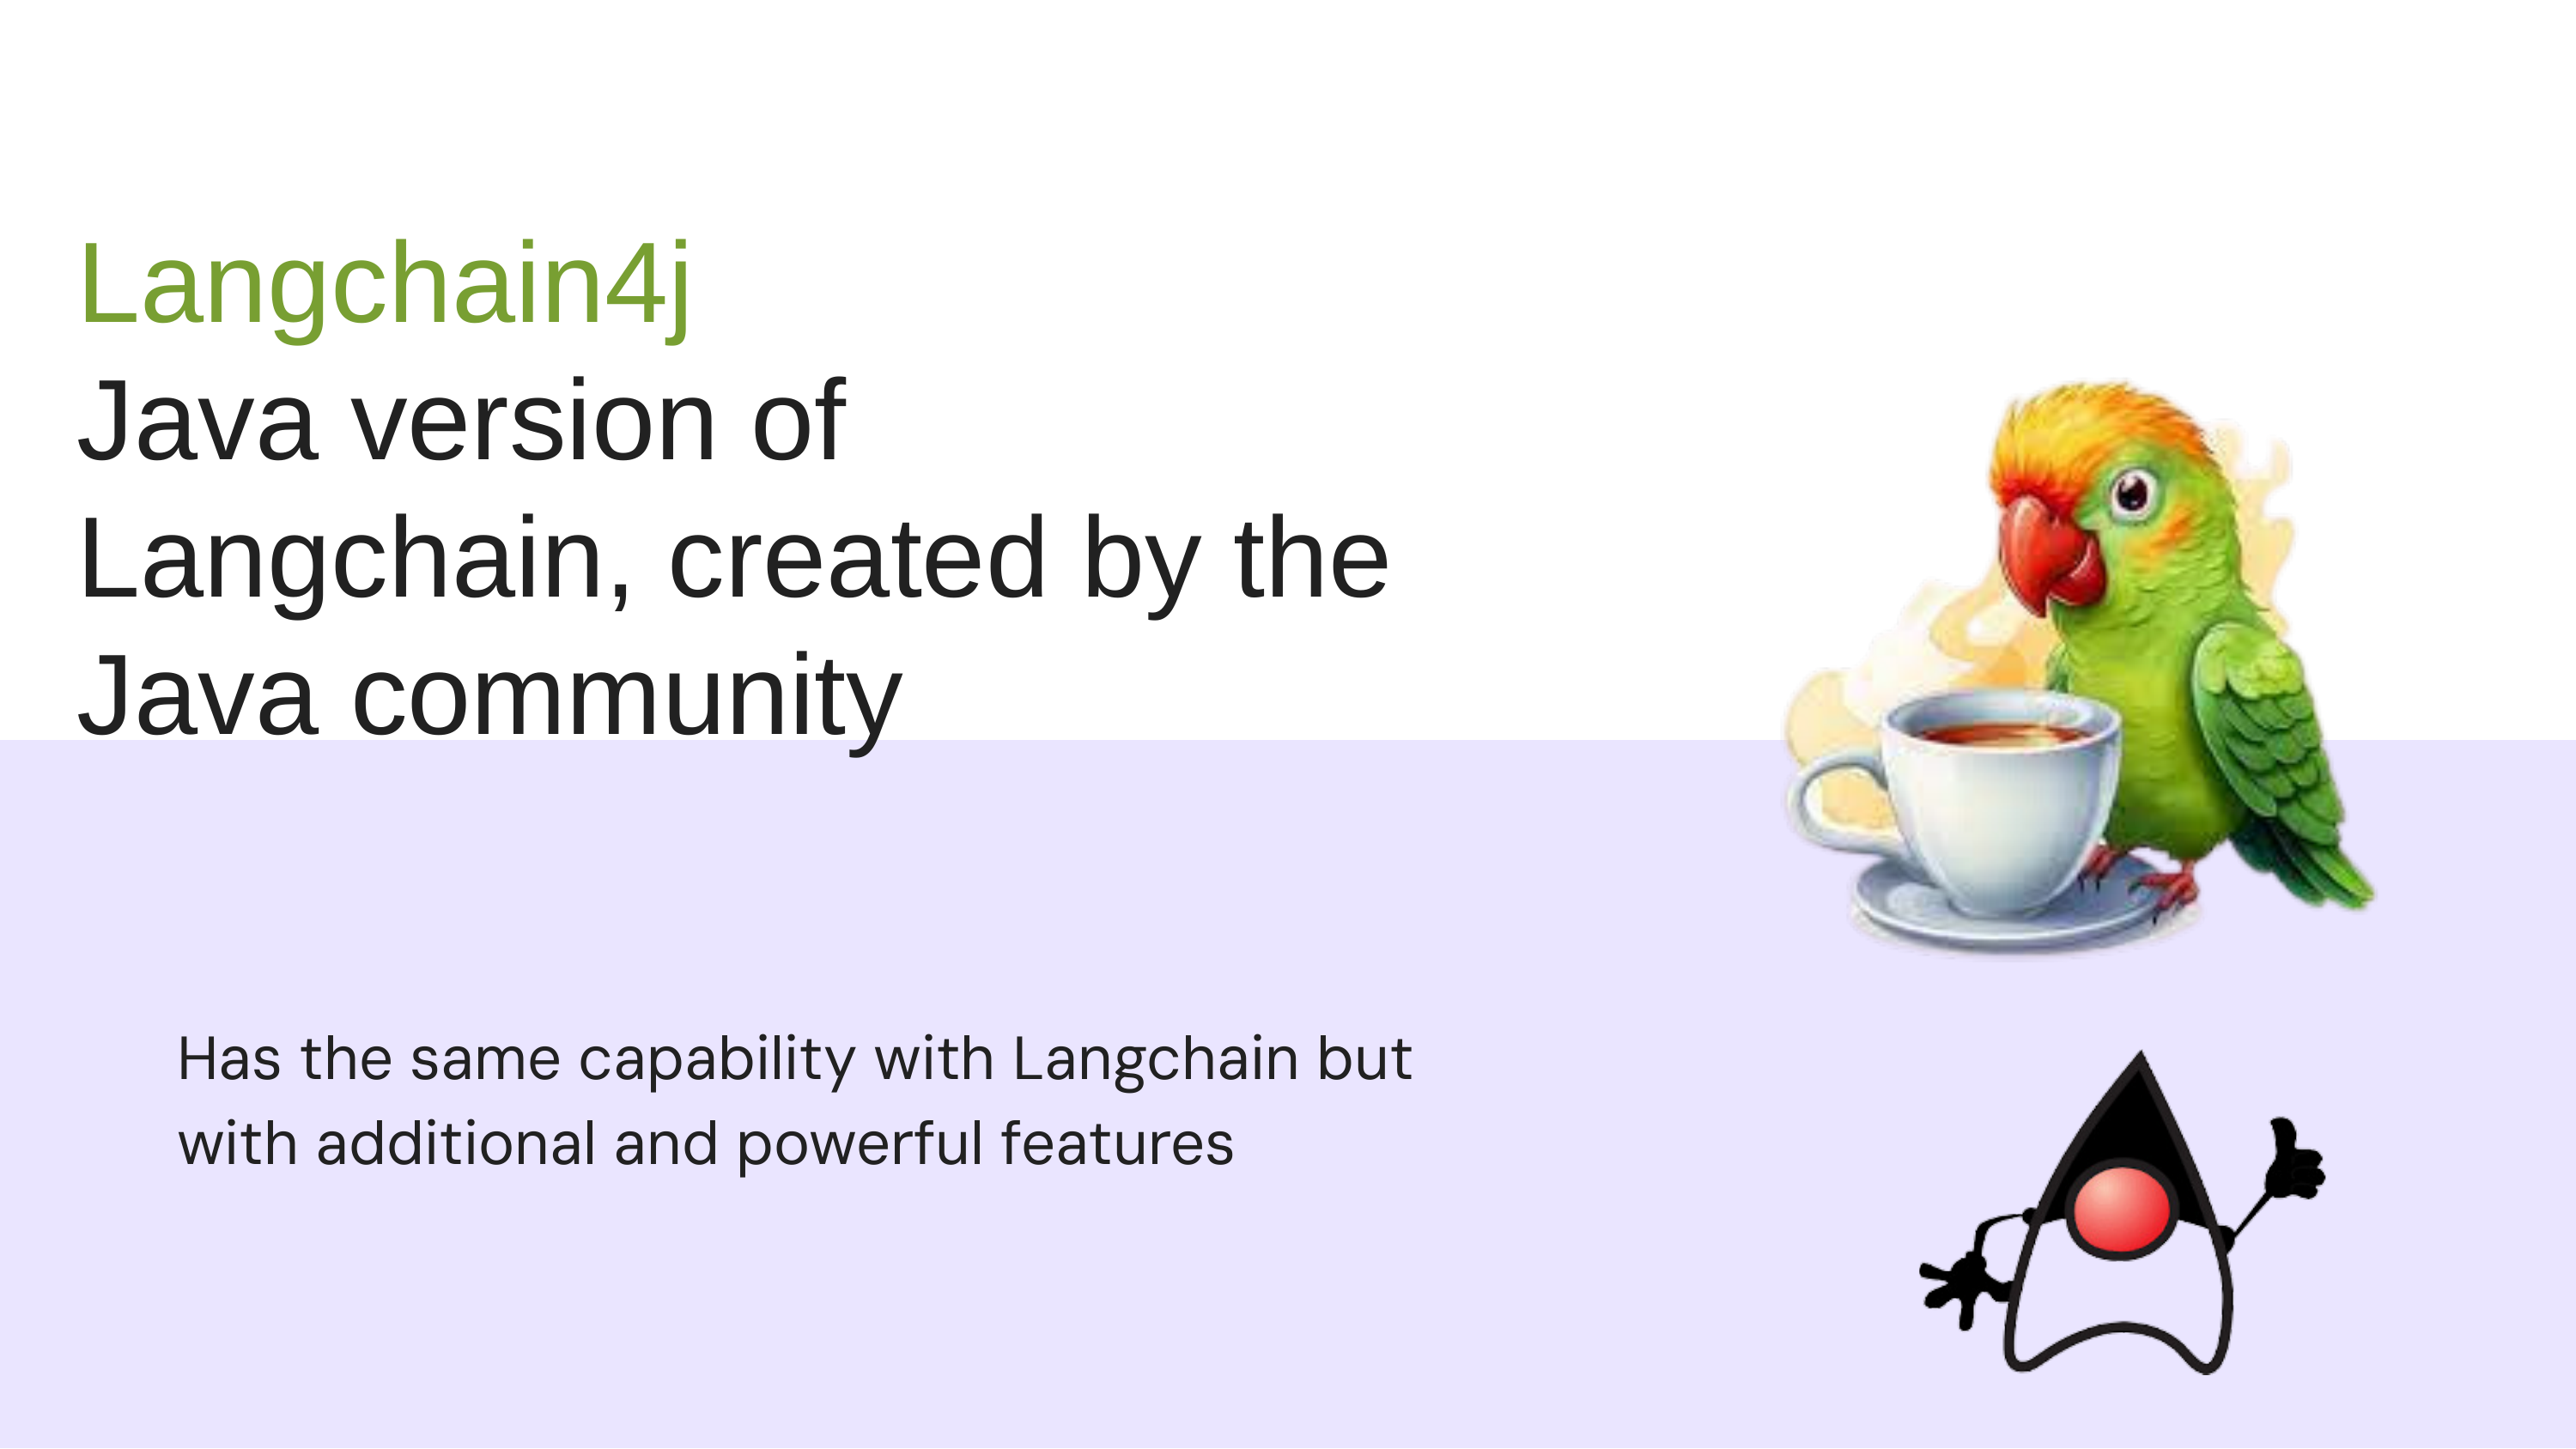

Langchain4j
Java version of
Langchain, created by the Java community

| Has the same capability with Langchain but with additional and powerful features |
| --- |